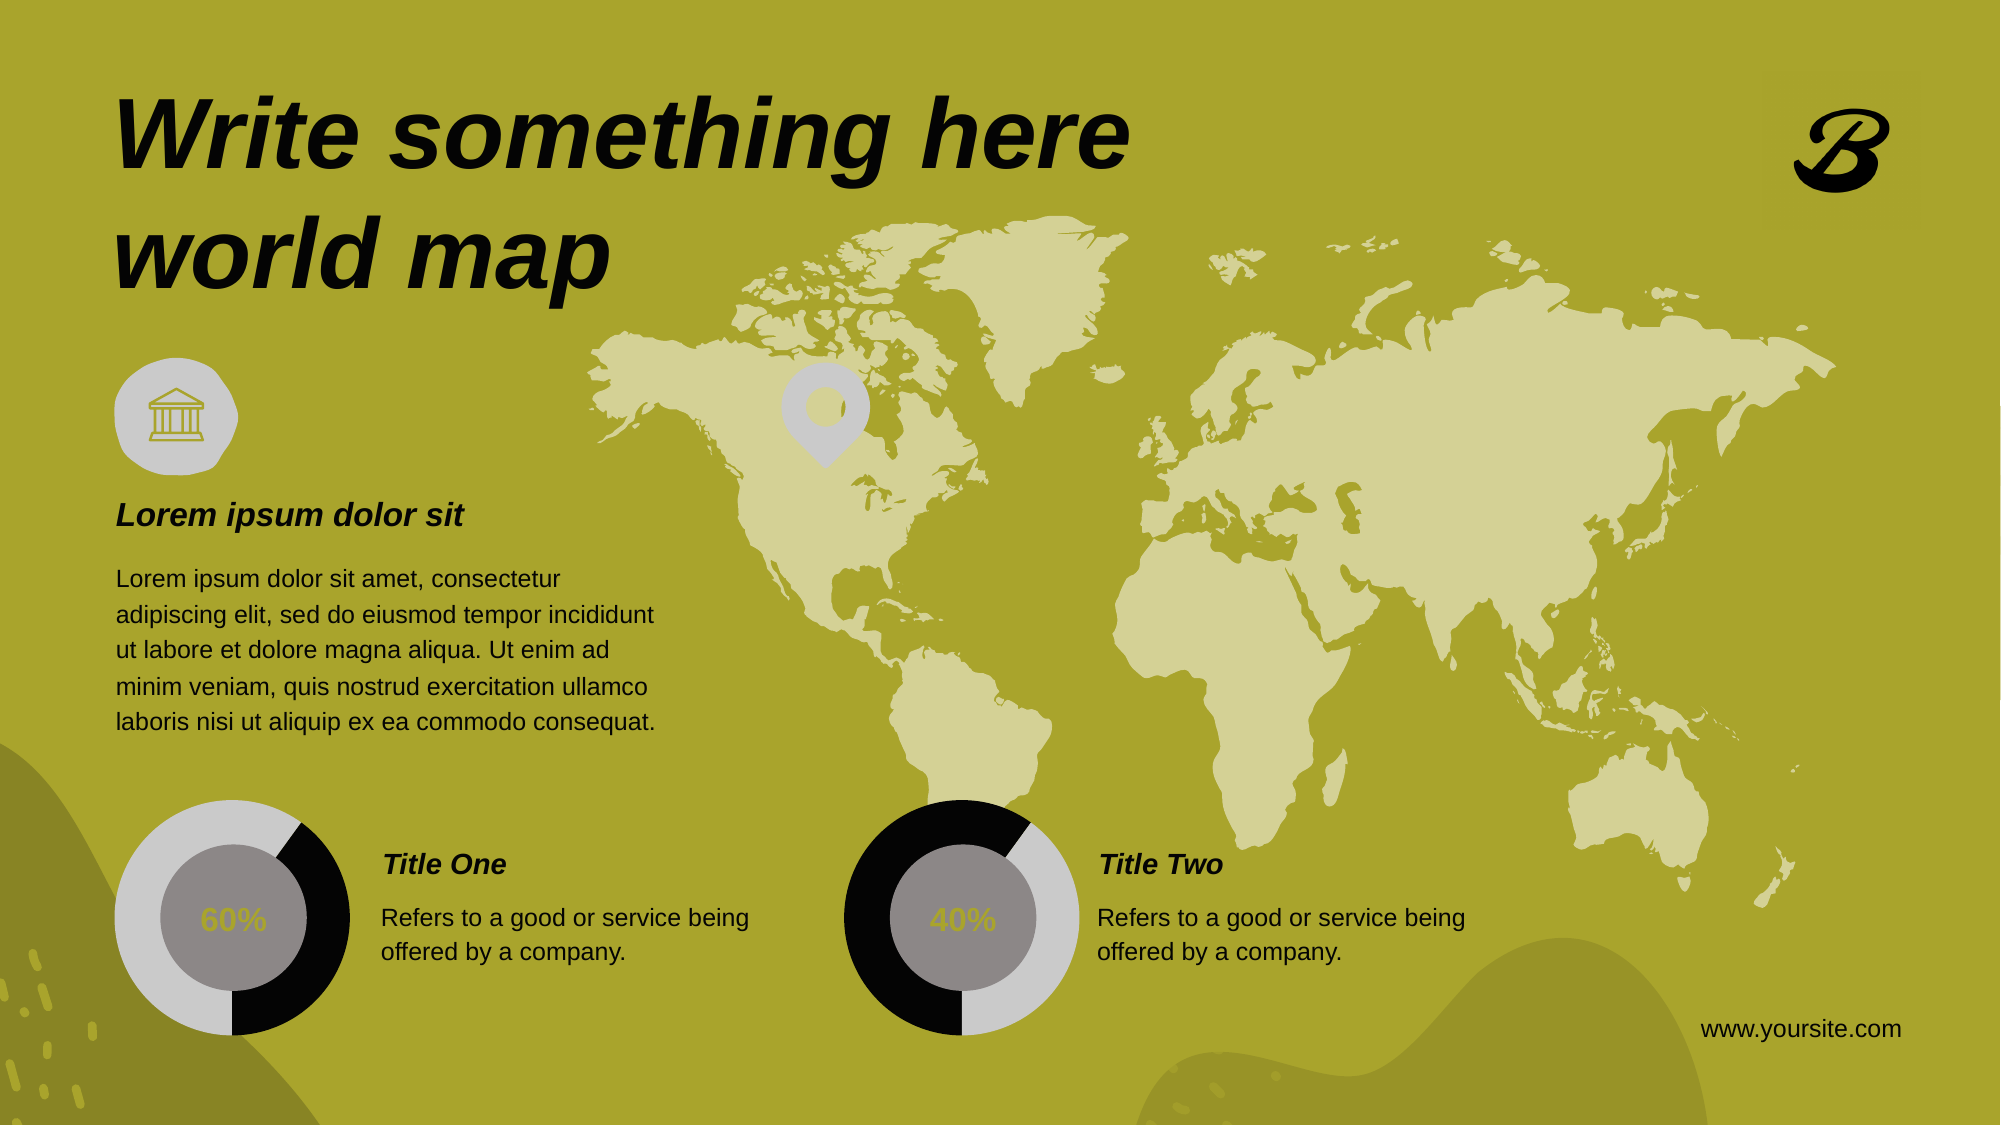

Write something here world map

Lorem ipsum dolor sit
Lorem ipsum dolor sit amet, consectetur adipiscing elit, sed do eiusmod tempor incididunt ut labore et dolore magna aliqua. Ut enim ad minim veniam, quis nostrud exercitation ullamco laboris nisi ut aliquip ex ea commodo consequat.

### Chart

| Category | Sales |
|---|---|
| 1st Qtr | 60.0 |
| 2nd Qtr | 40.0 |
60%

### Chart

| Category | Sales |
|---|---|
| 1st Qtr | 60.0 |
| 2nd Qtr | 40.0 |
40%

Title One
Title Two
Refers to a good or service being offered by a company.
Refers to a good or service being offered by a company.